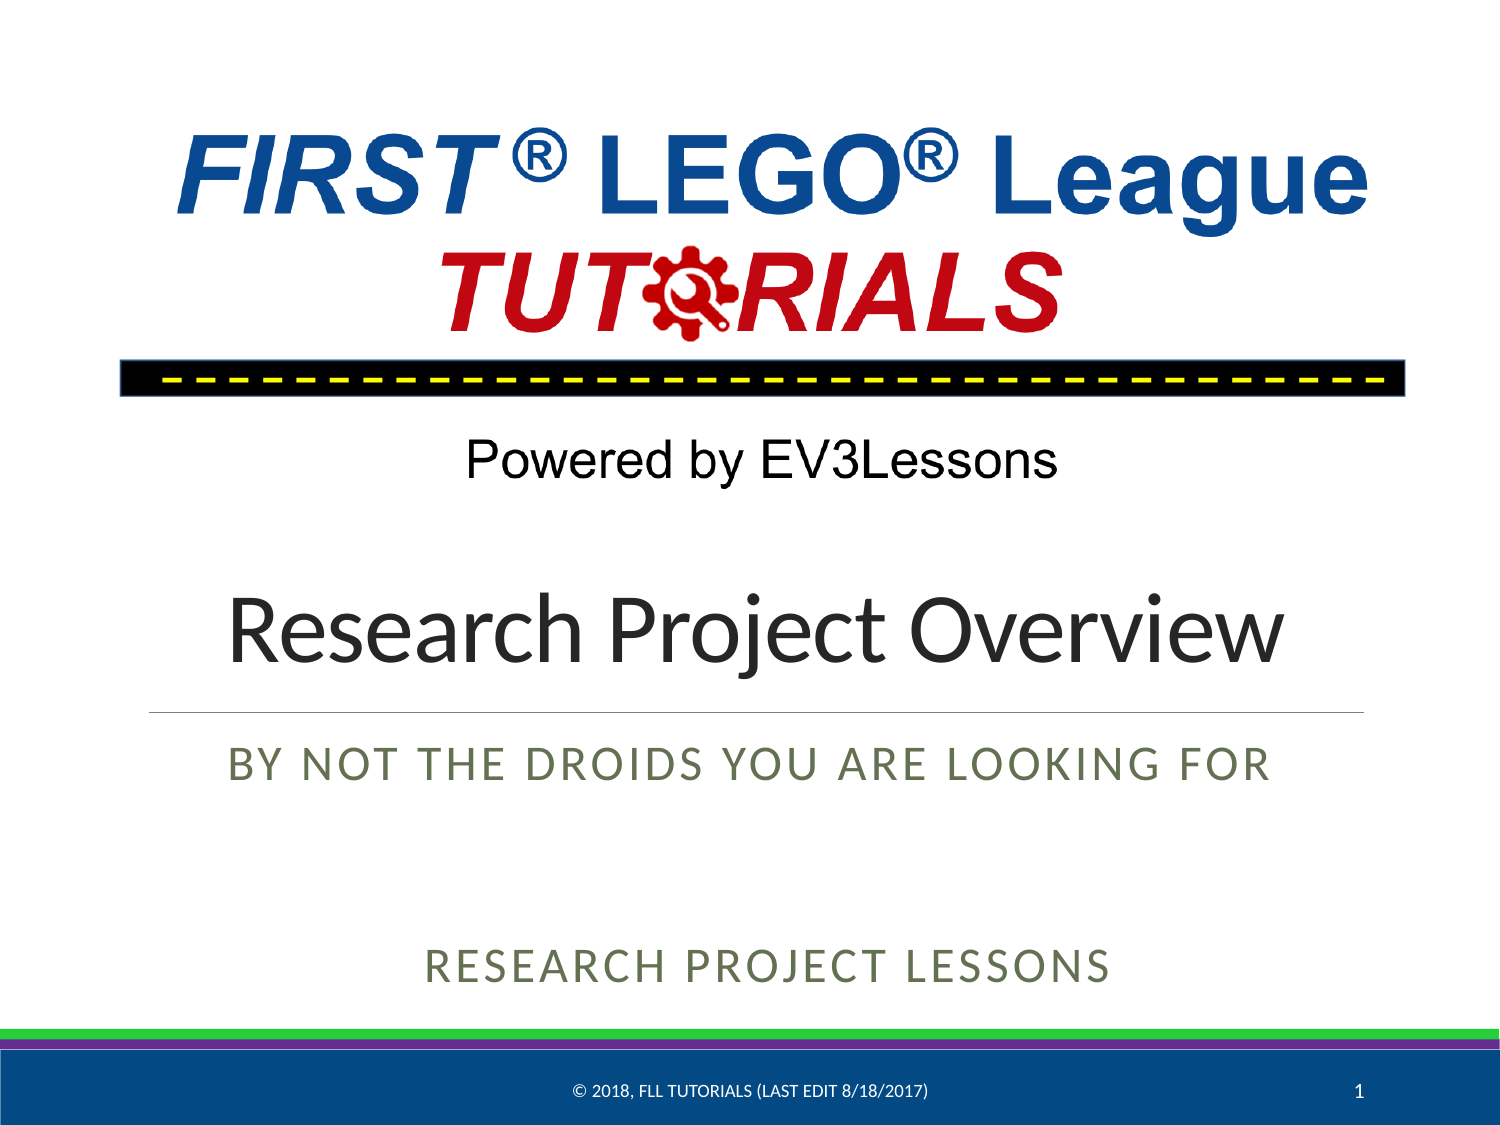

# Research Project Overview
By Not the Droids YOU ARE LOOKING FOR
© 2018, FLL Tutorials (Last Edit 8/18/2017)
1